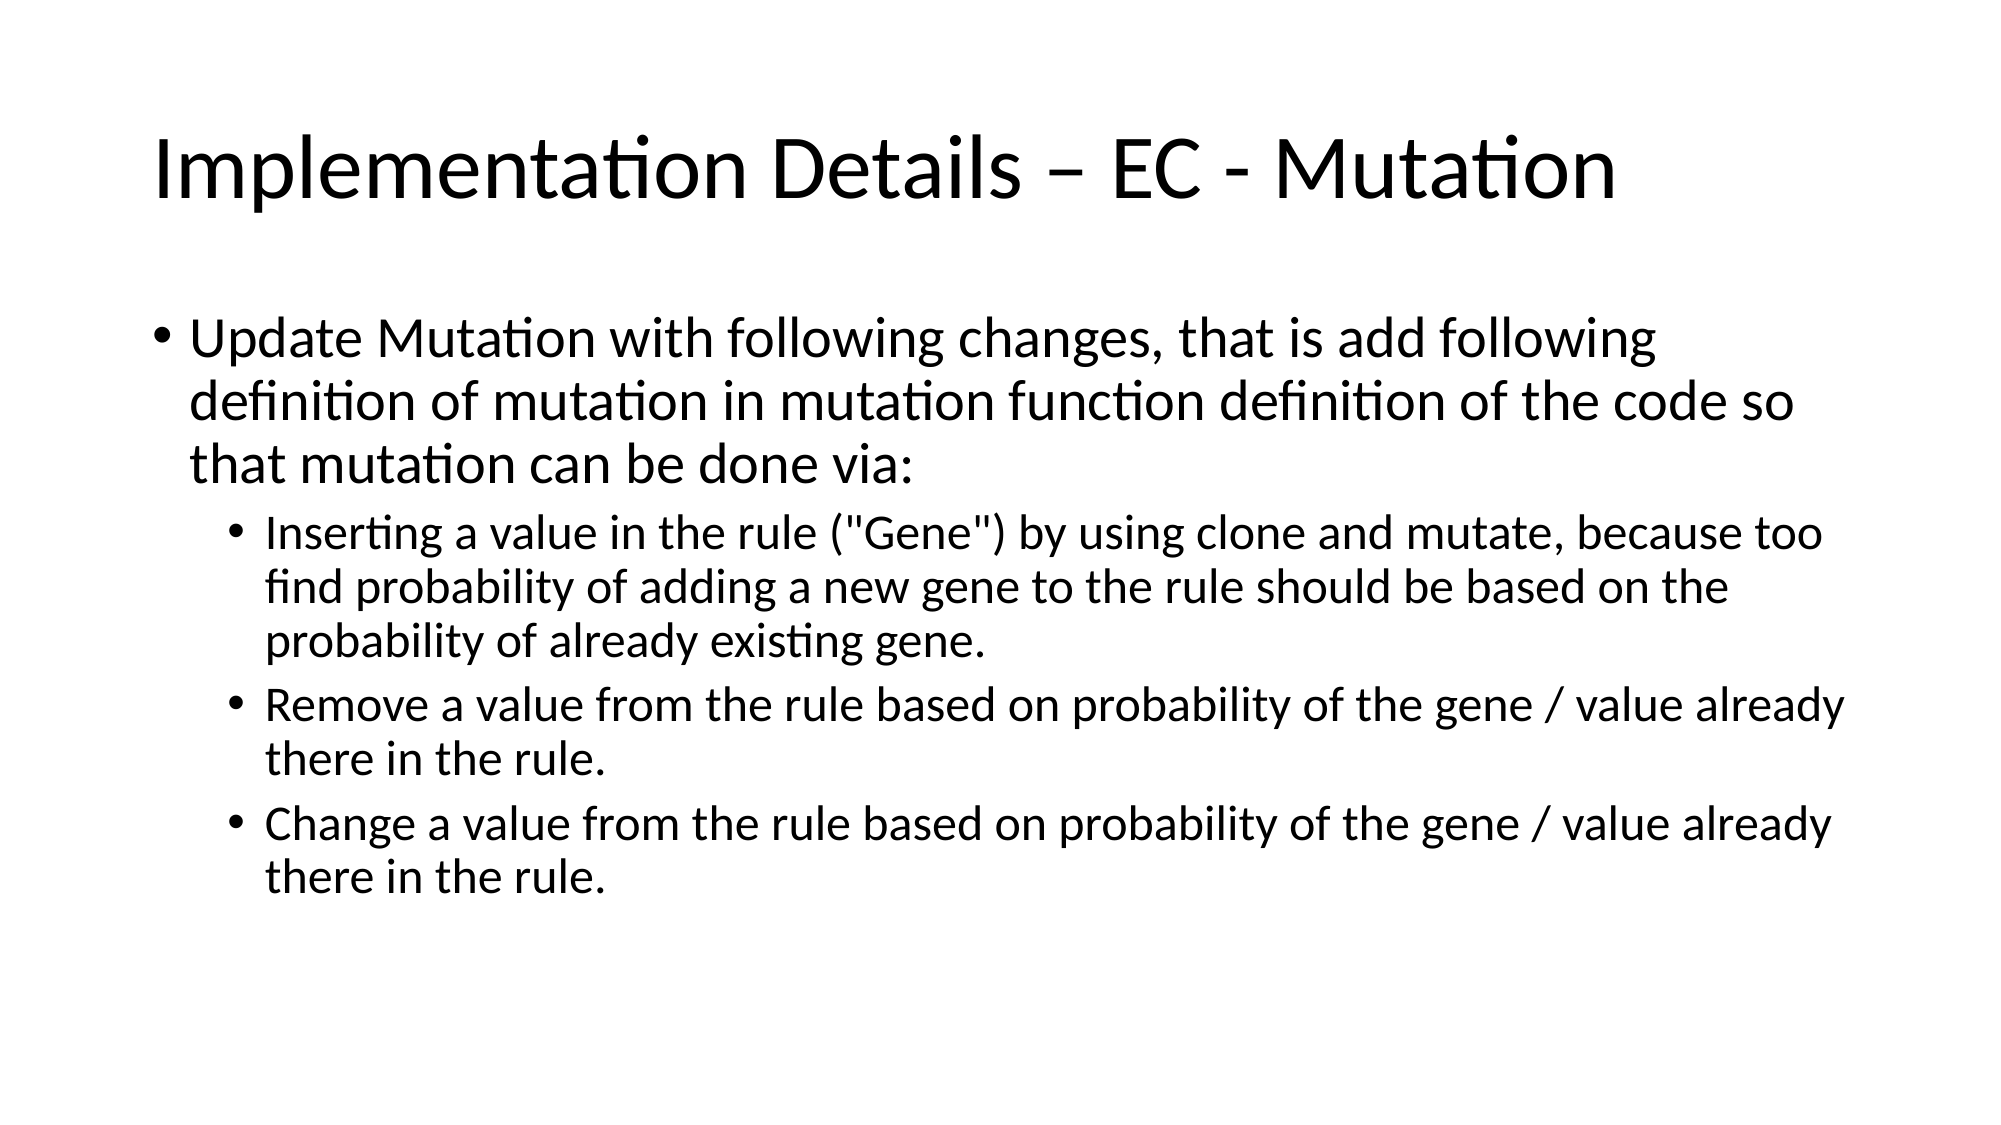

# Implementation Details – EC - Mutation
Update Mutation with following changes, that is add following definition of mutation in mutation function definition of the code so that mutation can be done via:
Inserting a value in the rule ("Gene") by using clone and mutate, because too find probability of adding a new gene to the rule should be based on the probability of already existing gene.
Remove a value from the rule based on probability of the gene / value already there in the rule.
Change a value from the rule based on probability of the gene / value already there in the rule.